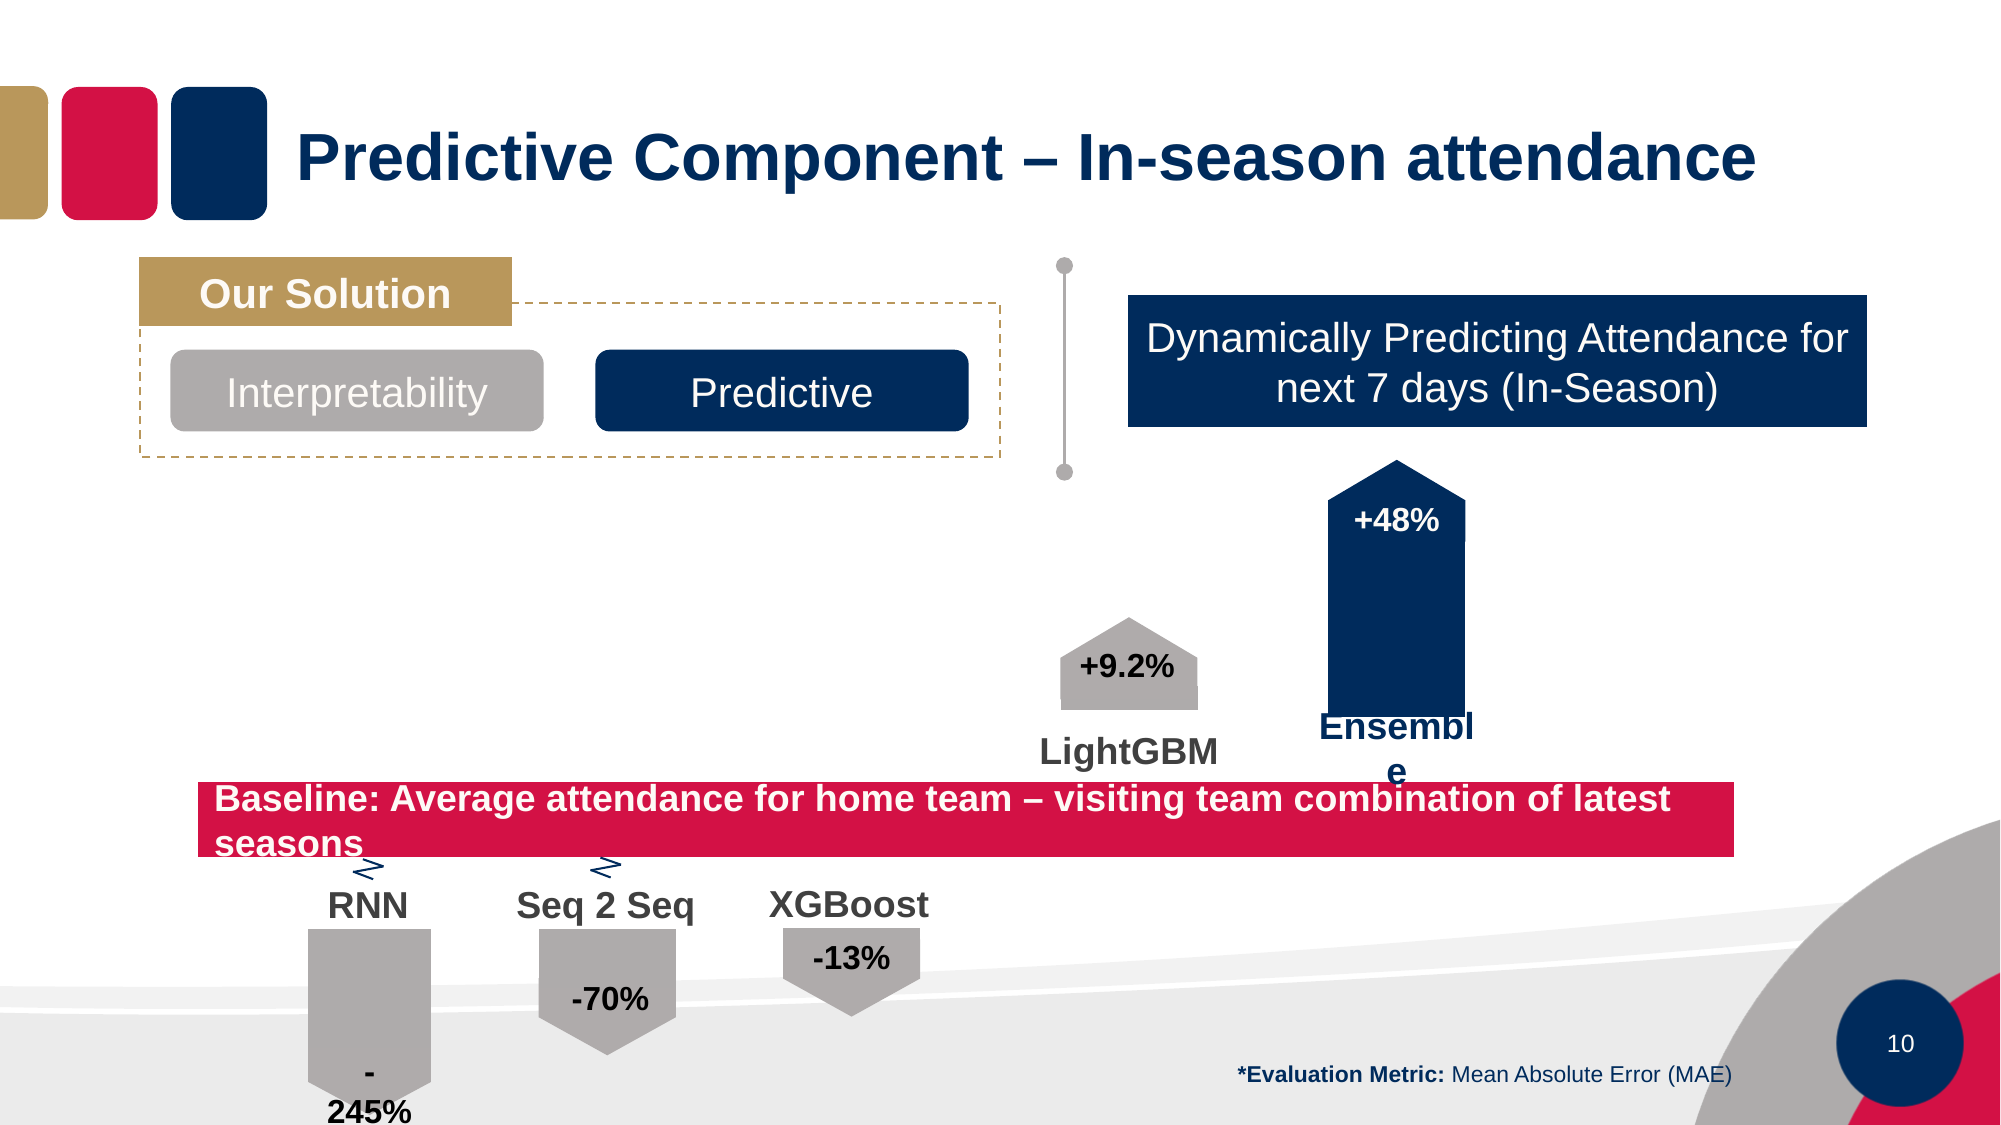

# Predictive Component – In-season attendance
Our Solution

Dynamically Predicting Attendance for next 7 days (In-Season)

Interpretability
Predictive

+48%

+9.2%
Ensemble
LightGBM
Baseline: Average attendance for home team – visiting team combination of latest seasons
RNN
XGBoost
Seq 2 Seq

-13%

-70%
10
-245%
*Evaluation Metric: Mean Absolute Error (MAE)